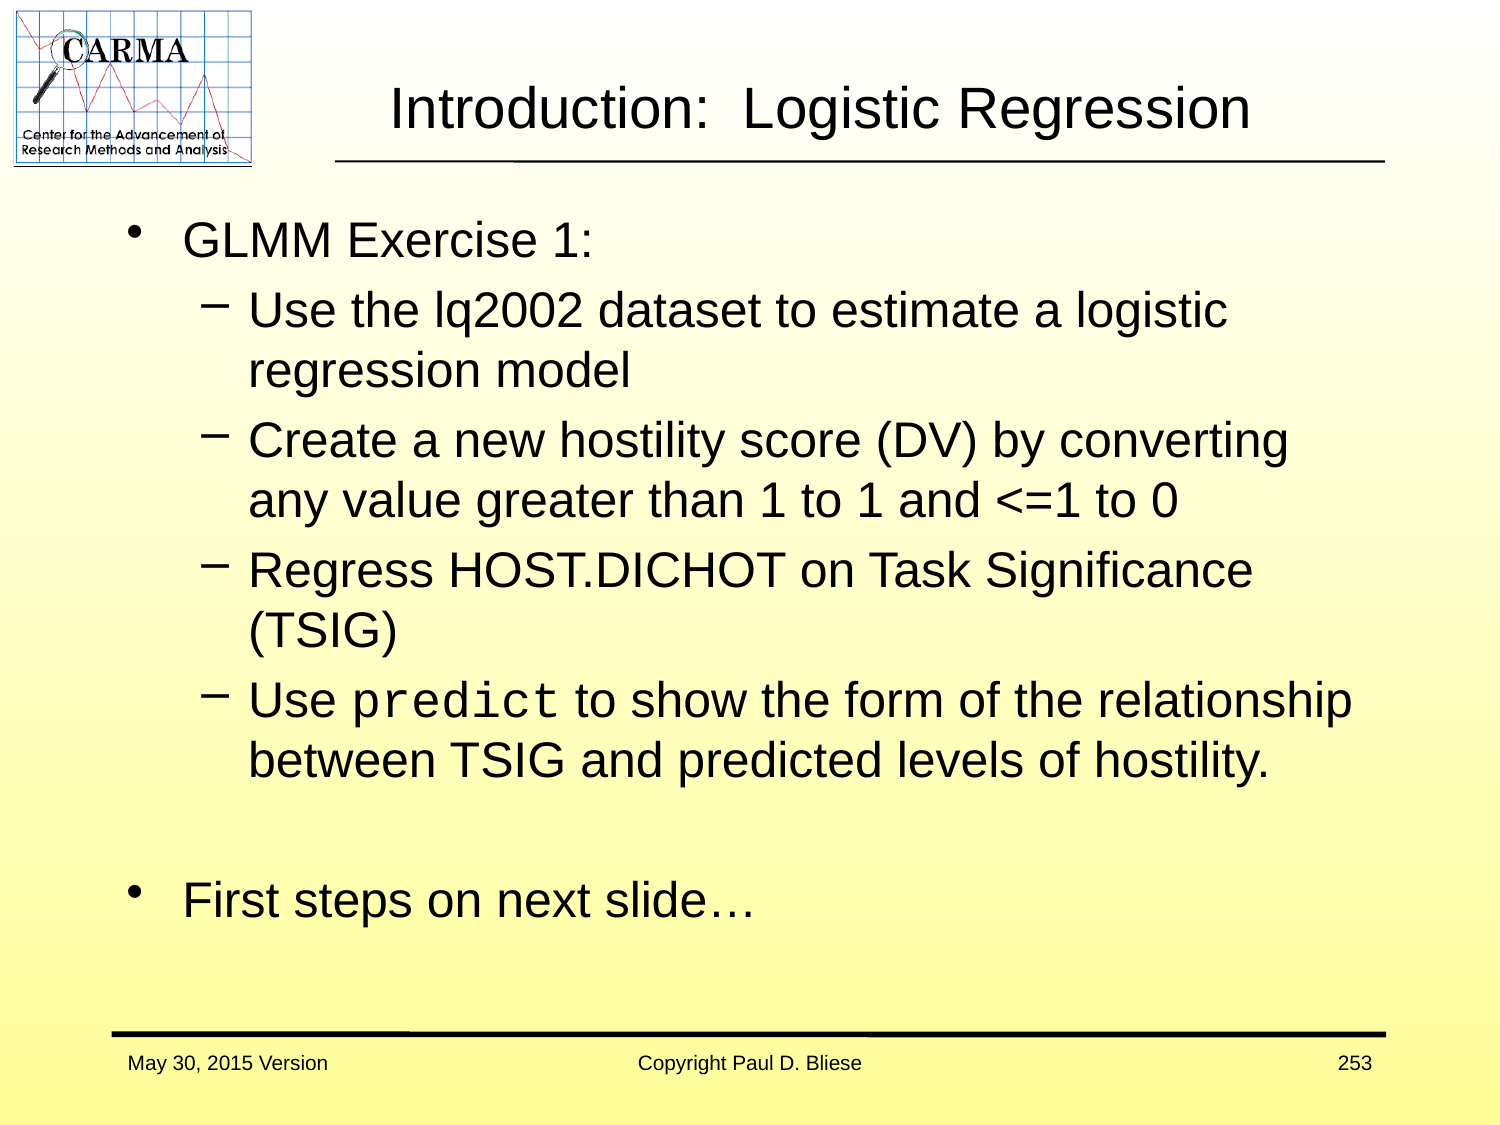

# Introduction:  Logistic Regression
GLMM Exercise 1:
Use the lq2002 dataset to estimate a logistic regression model
Create a new hostility score (DV) by converting any value greater than 1 to 1 and <=1 to 0
Regress HOST.DICHOT on Task Significance (TSIG)
Use predict to show the form of the relationship between TSIG and predicted levels of hostility.

First steps on next slide…
May 30, 2015 Version
Copyright Paul D. Bliese
253